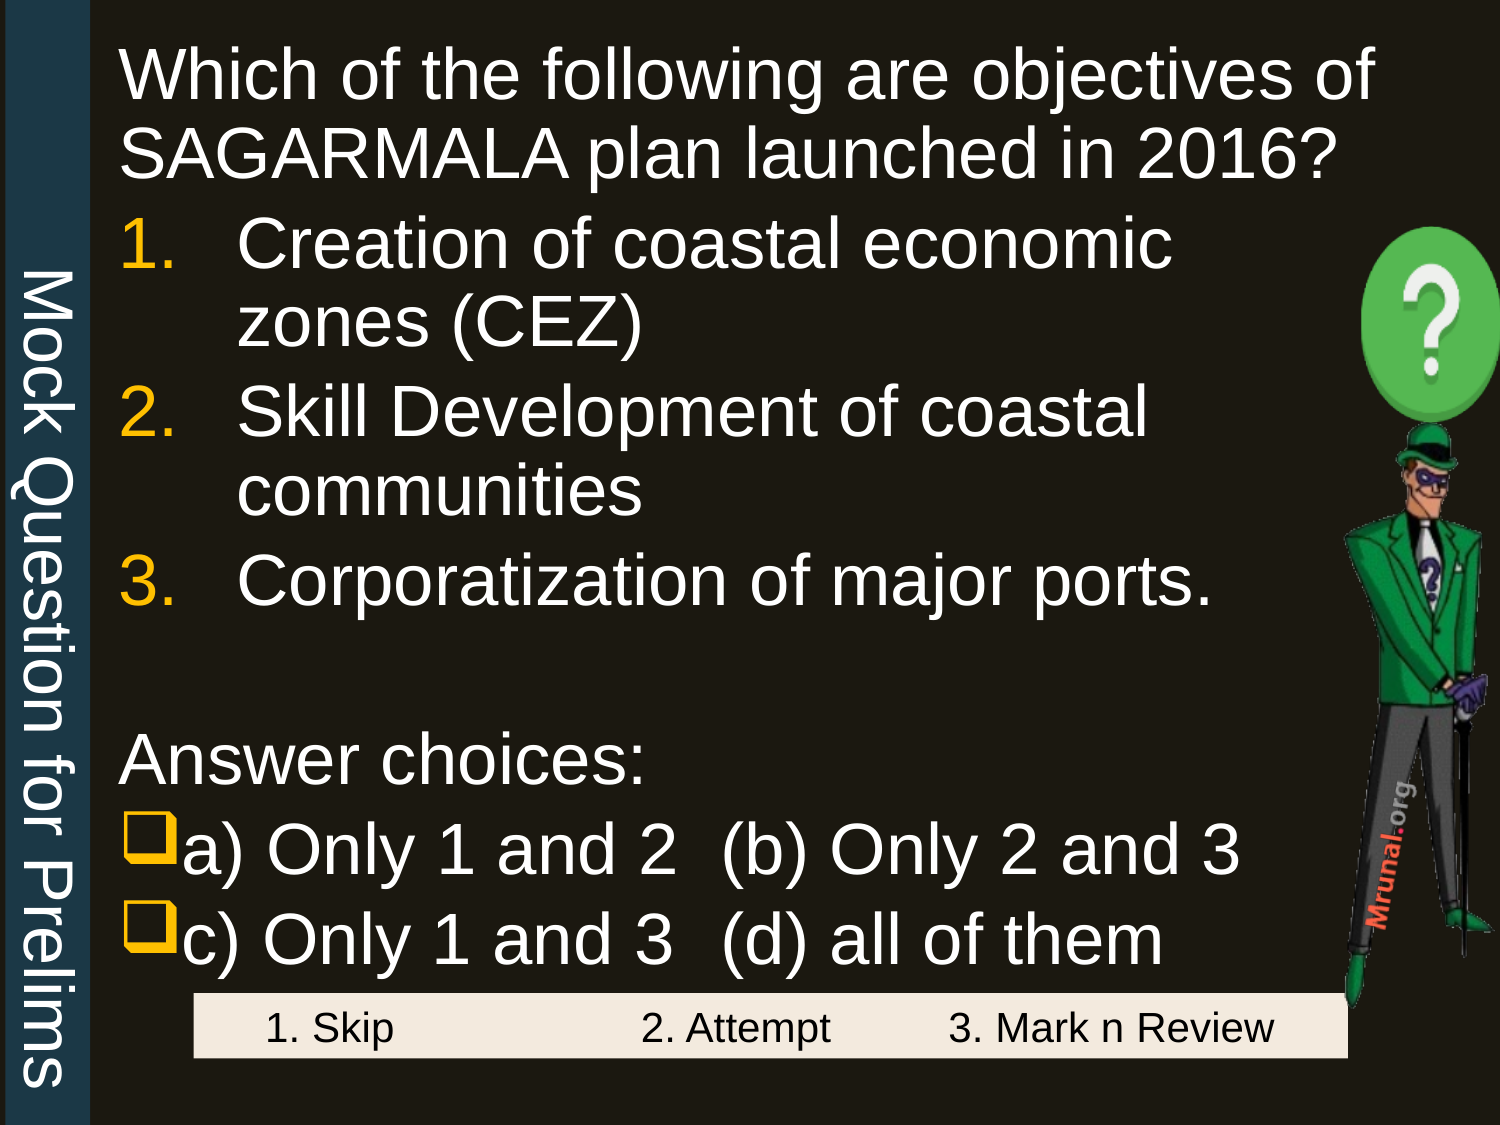

Mock Question for Prelims
Which of the following are objectives of SAGARMALA plan launched in 2016?
Creation of coastal economic zones (CEZ)
Skill Development of coastal communities
Corporatization of major ports.

Answer choices:
a) Only 1 and 2 		(b) Only 2 and 3
c) Only 1 and 3		(d) all of them